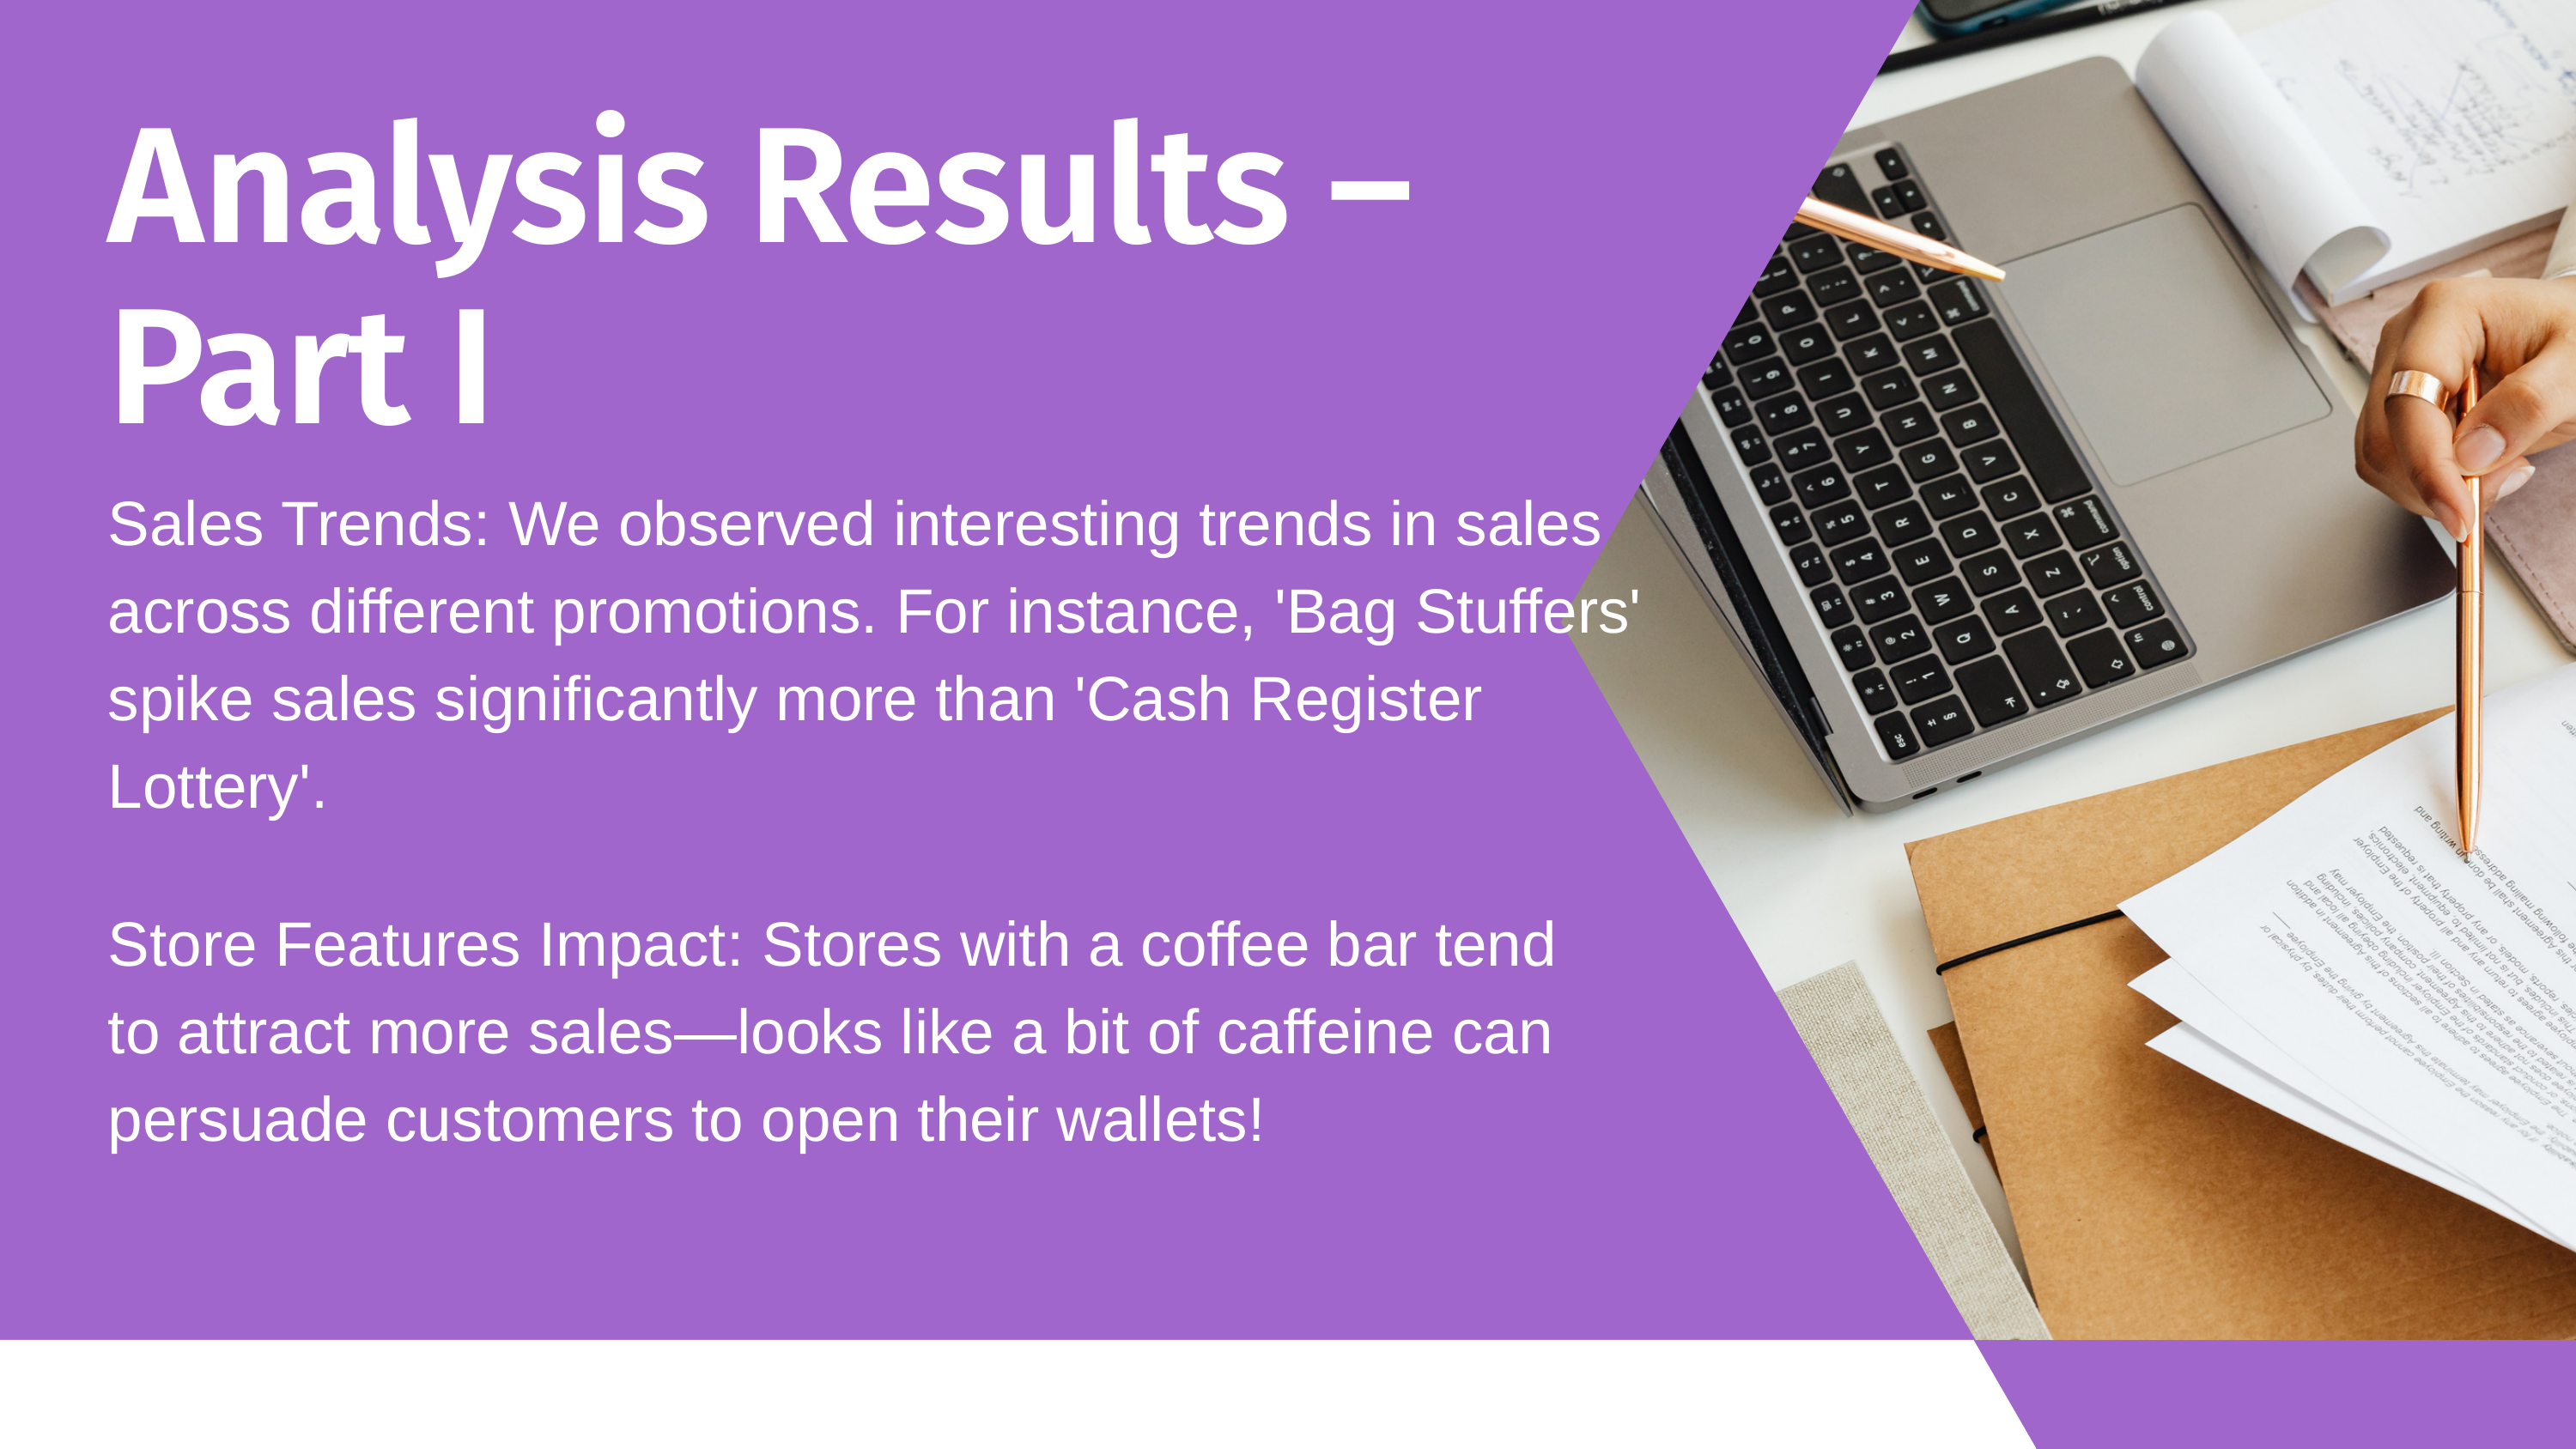

Analysis Results – Part I
Sales Trends: We observed interesting trends in sales across different promotions. For instance, 'Bag Stuffers' spike sales significantly more than 'Cash Register Lottery'.
Store Features Impact: Stores with a coffee bar tend to attract more sales—looks like a bit of caffeine can persuade customers to open their wallets!